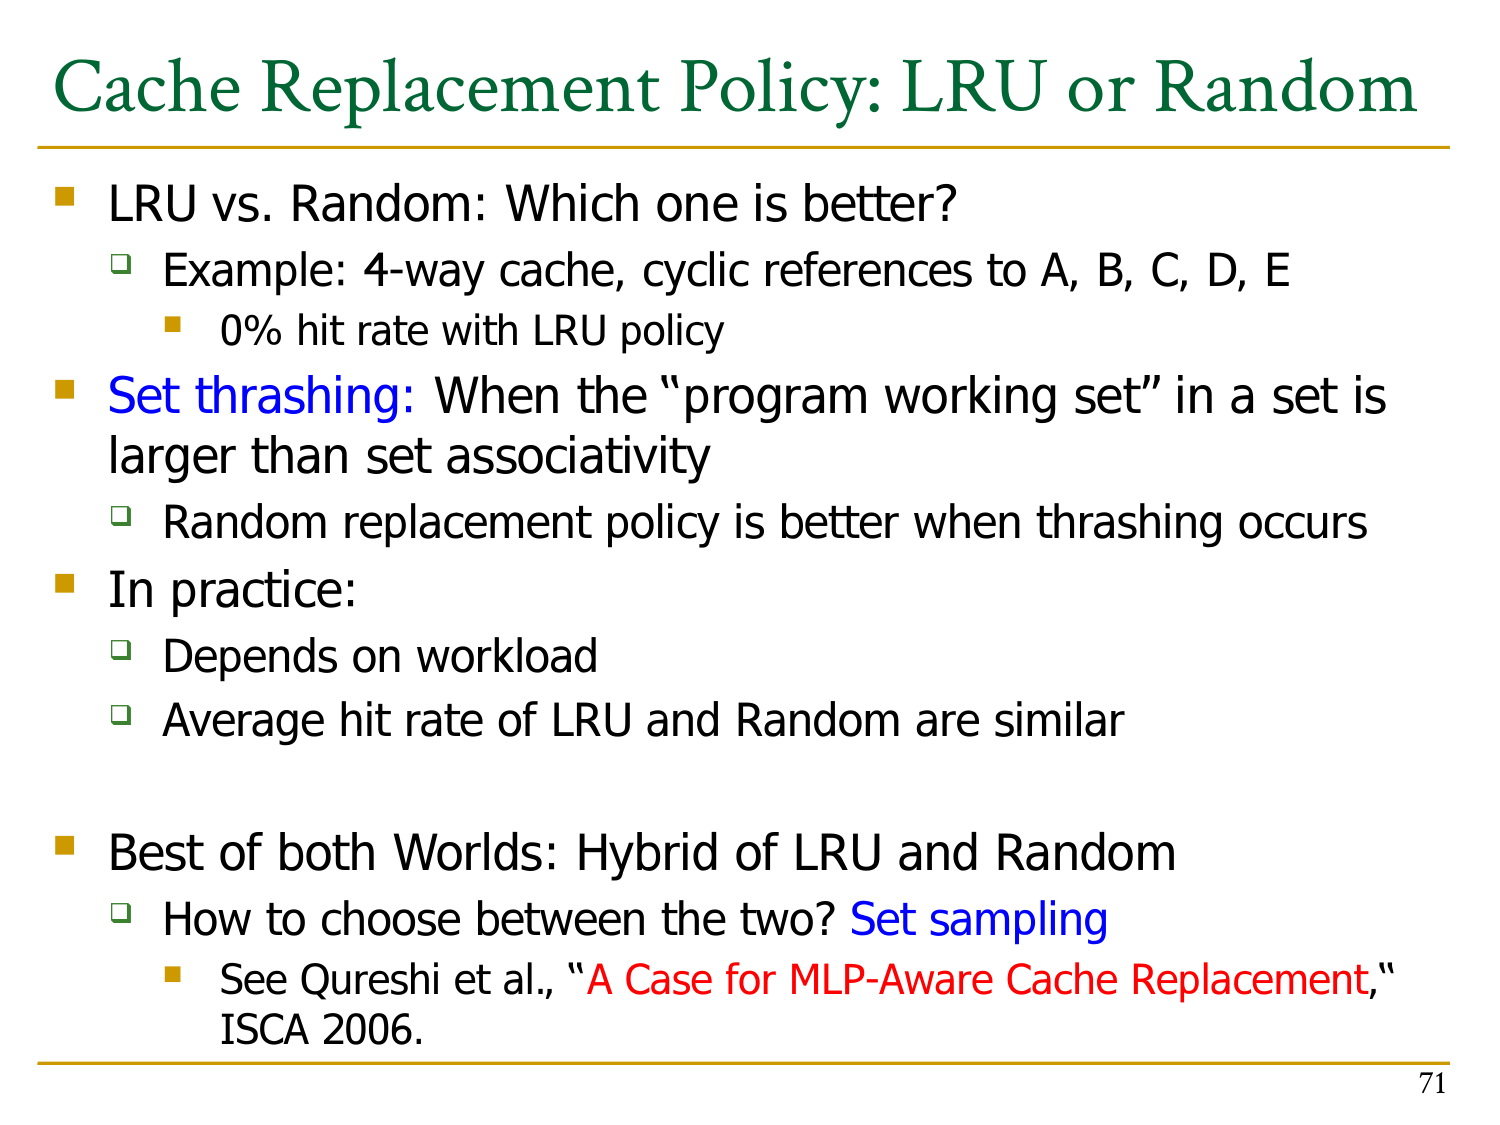

# Cache Replacement Policy: LRU or Random
LRU vs. Random: Which one is better?
Example: 4-way cache, cyclic references to A, B, C, D, E
0% hit rate with LRU policy
Set thrashing: When the “program working set” in a set is larger than set associativity
Random replacement policy is better when thrashing occurs
In practice:
Depends on workload
Average hit rate of LRU and Random are similar

Best of both Worlds: Hybrid of LRU and Random
How to choose between the two? Set sampling
See Qureshi et al., “A Case for MLP-Aware Cache Replacement,“ ISCA 2006.

71